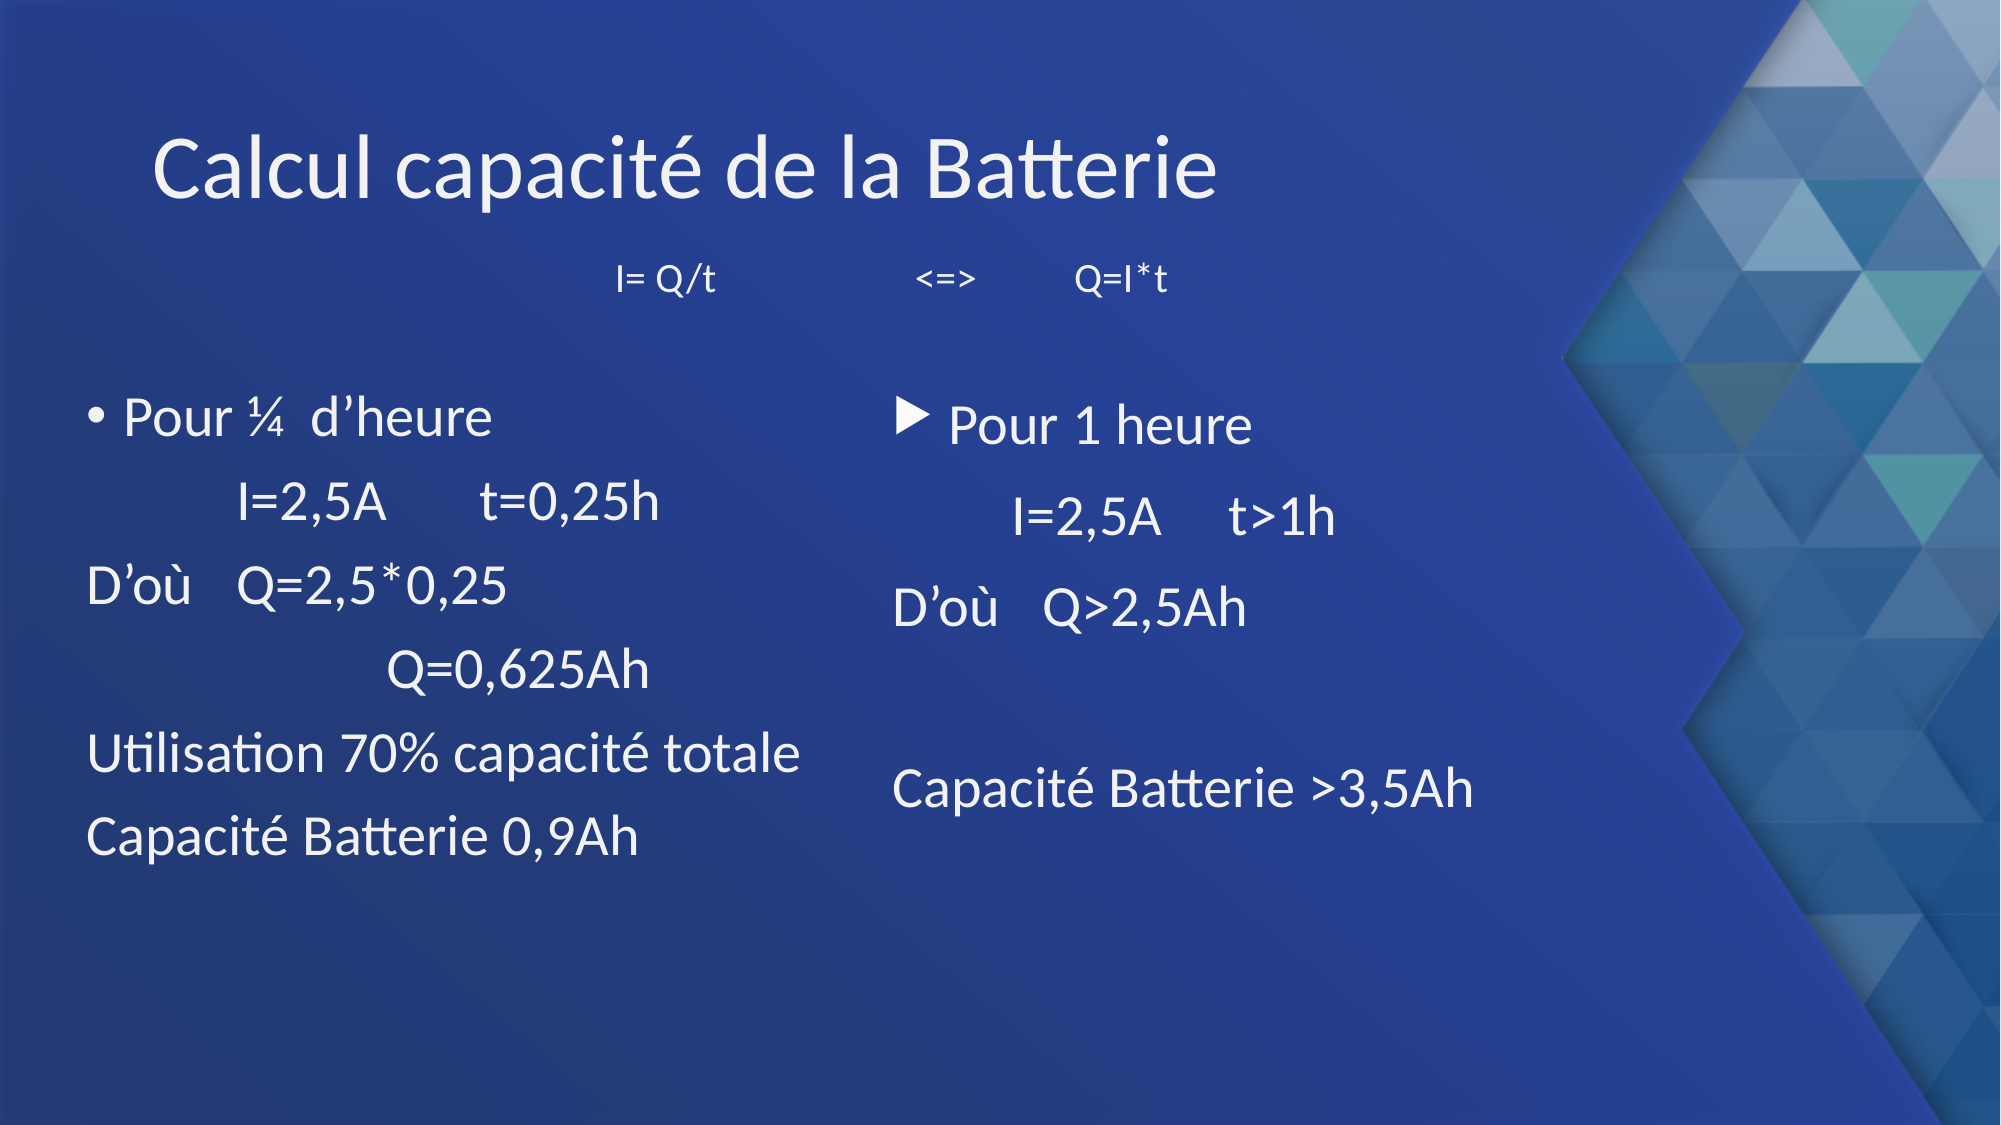

# Calcul capacité de la Batterie
I= Q/t		<=>	 Q=I*t
Pour 1 heure
         I=2,5A     t>1h
D’où 	Q>2,5Ah

Capacité Batterie >3,5Ah

Pour ¼  d’heure
	I=2,5A       t=0,25h
D’où 	Q=2,5*0,25
		Q=0,625Ah
Utilisation 70% capacité totale
Capacité Batterie 0,9Ah